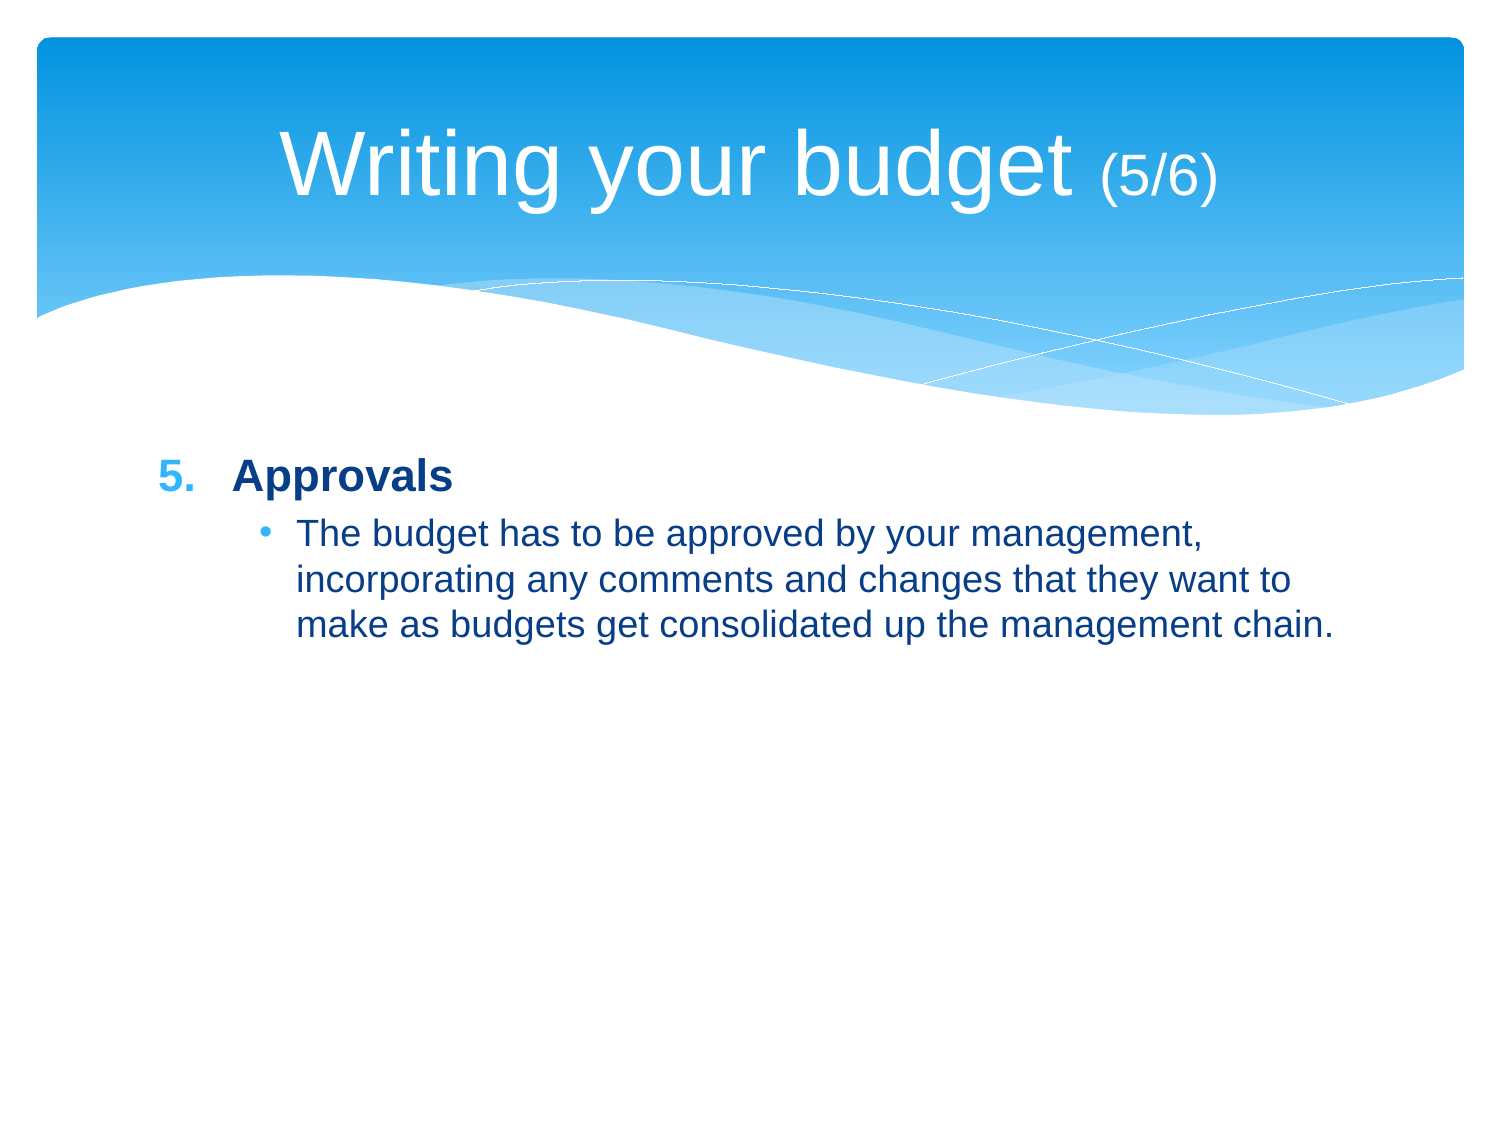

# Writing your budget (5/6)
Approvals
The budget has to be approved by your management, incorporating any comments and changes that they want to make as budgets get consolidated up the management chain.